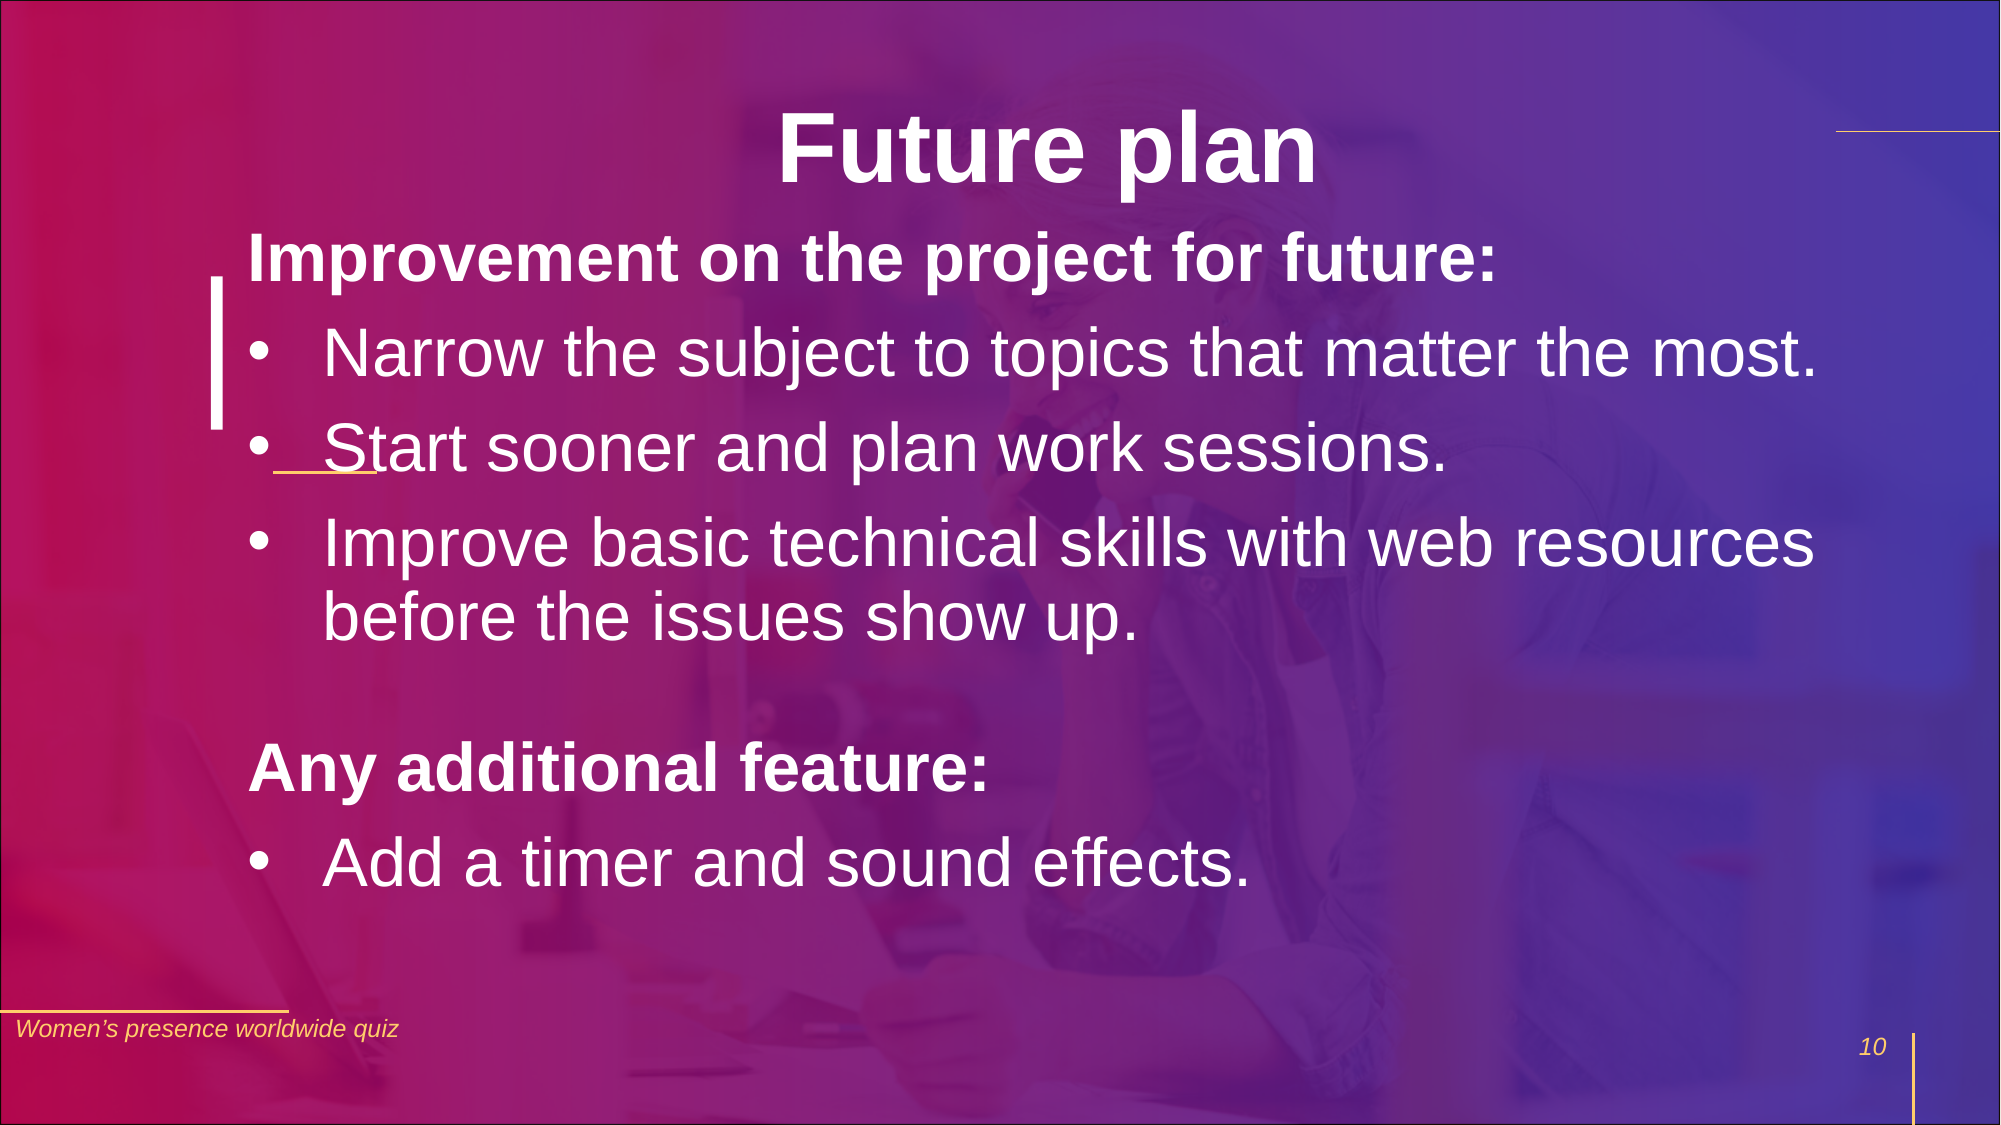

# Future plan
Improvement on the project for future:
Narrow the subject to topics that matter the most.
Start sooner and plan work sessions.
Improve basic technical skills with web resources before the issues show up.
Any additional feature:
Add a timer and sound effects.
Women’s presence worldwide quiz

10